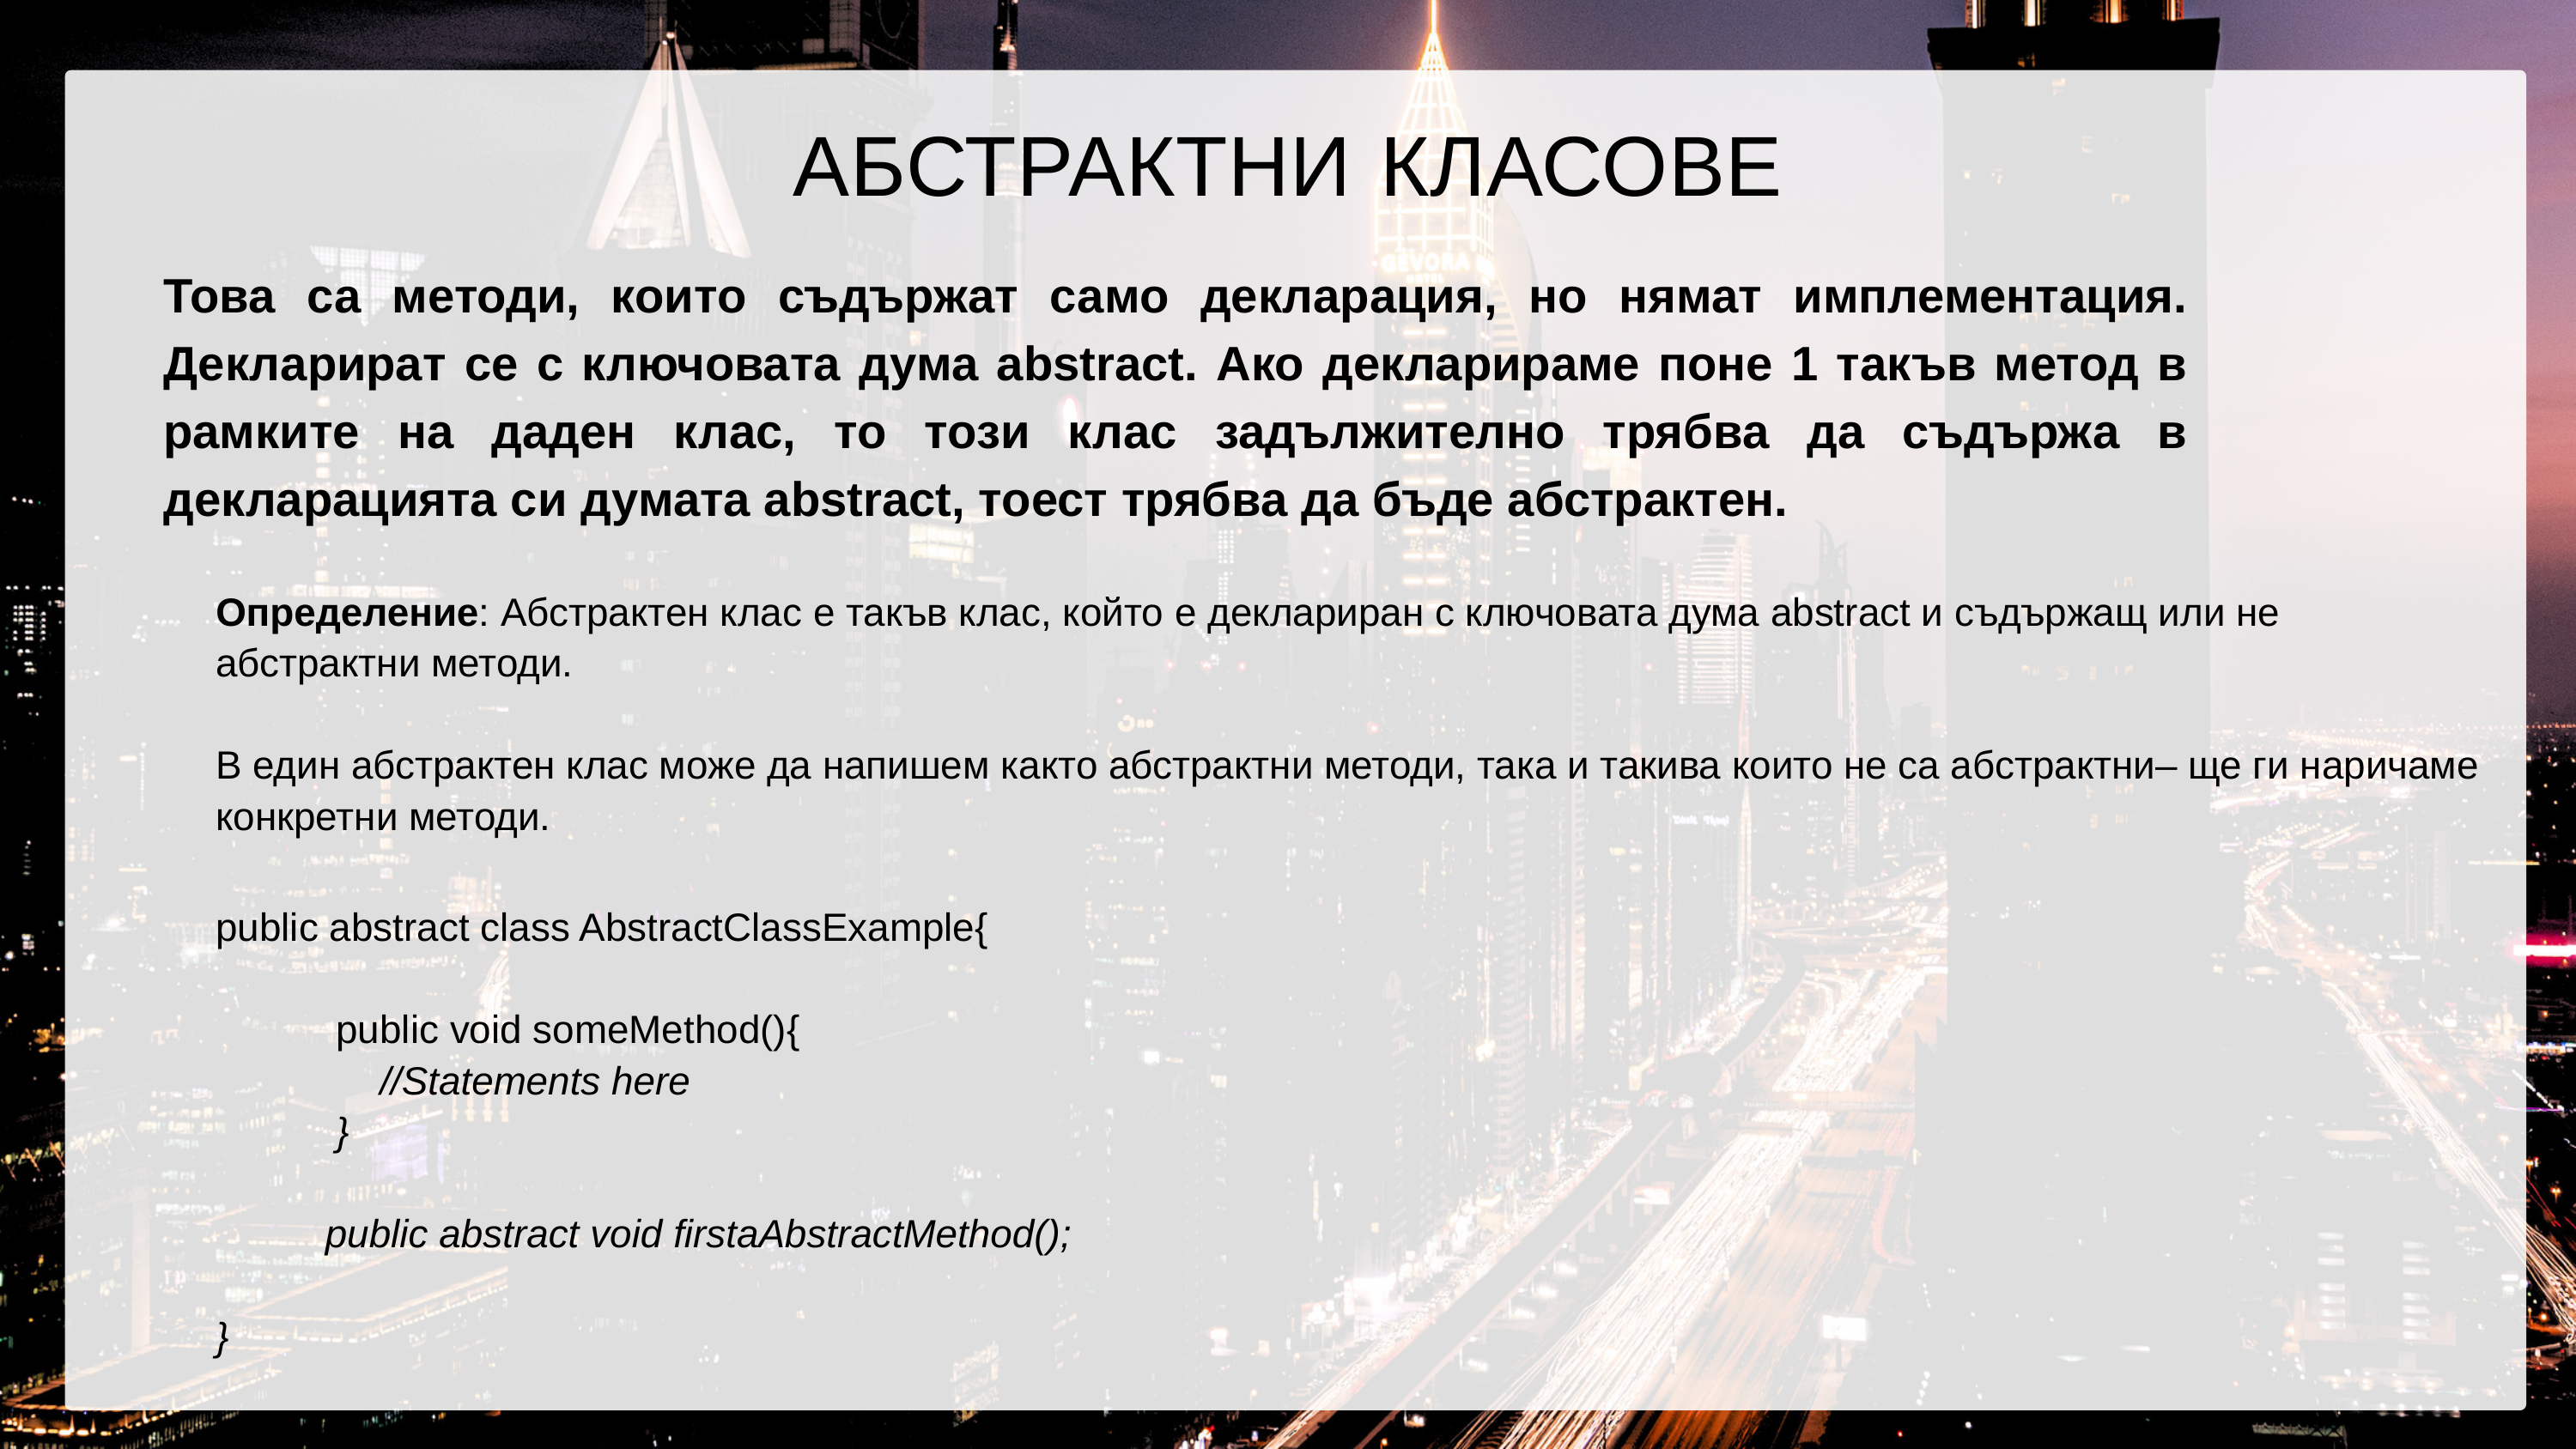

АБСТРАКТНИ КЛАСОВЕ
Това са методи, които съдържат само декларация, но нямат имплементация. Декларират се с ключовата дума abstract. Ако декларираме поне 1 такъв метод в рамките на даден клас, то този клас задължително трябва да съдържа в декларацията си думата abstract, тоест трябва да бъде абстрактен.
Определение: Абстрактен клас е такъв клас, който е деклариран с ключовата дума abstract и съдържащ или не абстрактни методи.

В един абстрактен клас може да напишем както абстрактни методи, така и такива които не са абстрактни– ще ги наричаме конкретни методи.
public abstract class AbstractClassExample{

           public void someMethod(){
               //Statements here
           }

          public abstract void firstaAbstractMethod();

}